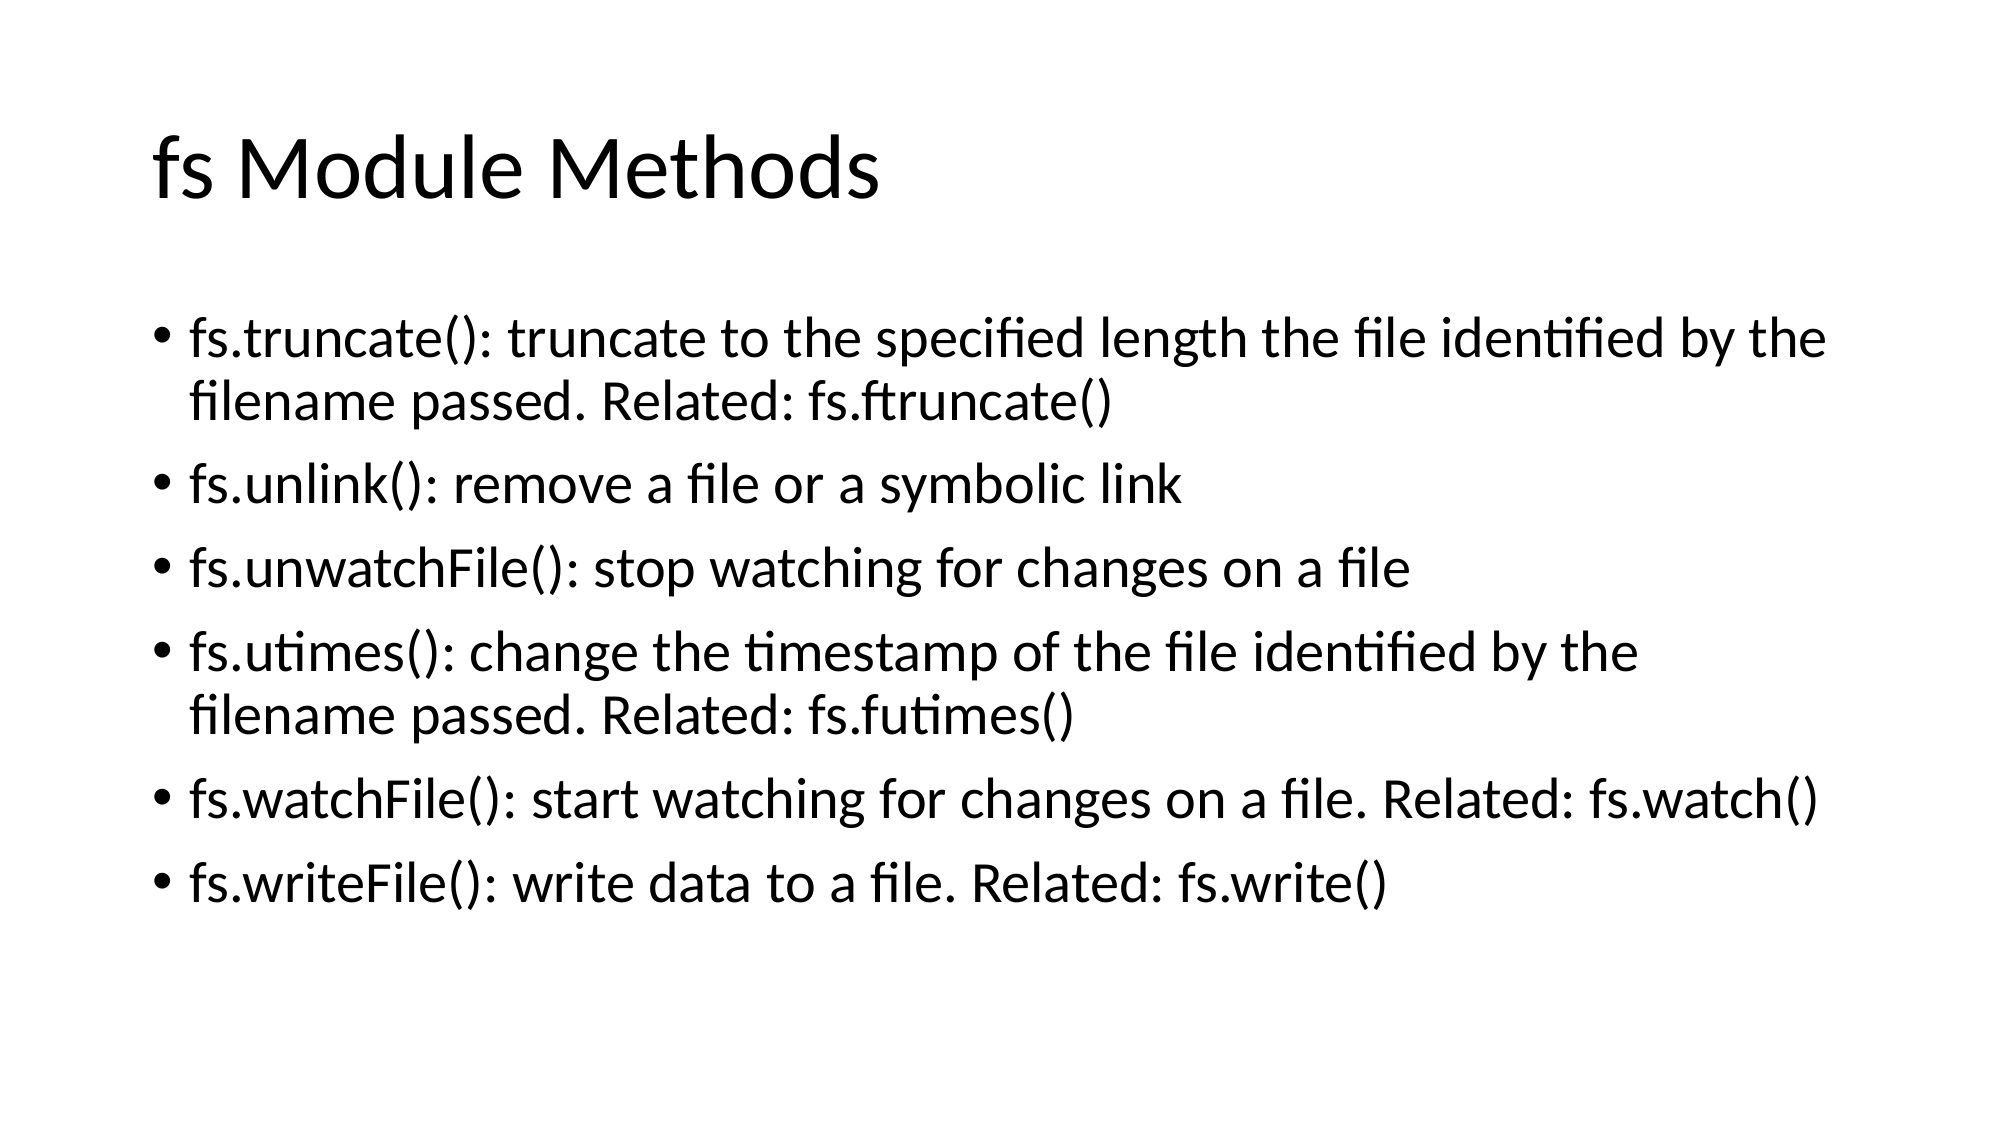

# fs Module Methods
fs.truncate(): truncate to the specified length the file identified by the filename passed. Related: fs.ftruncate()
fs.unlink(): remove a file or a symbolic link
fs.unwatchFile(): stop watching for changes on a file
fs.utimes(): change the timestamp of the file identified by the filename passed. Related: fs.futimes()
fs.watchFile(): start watching for changes on a file. Related: fs.watch()
fs.writeFile(): write data to a file. Related: fs.write()